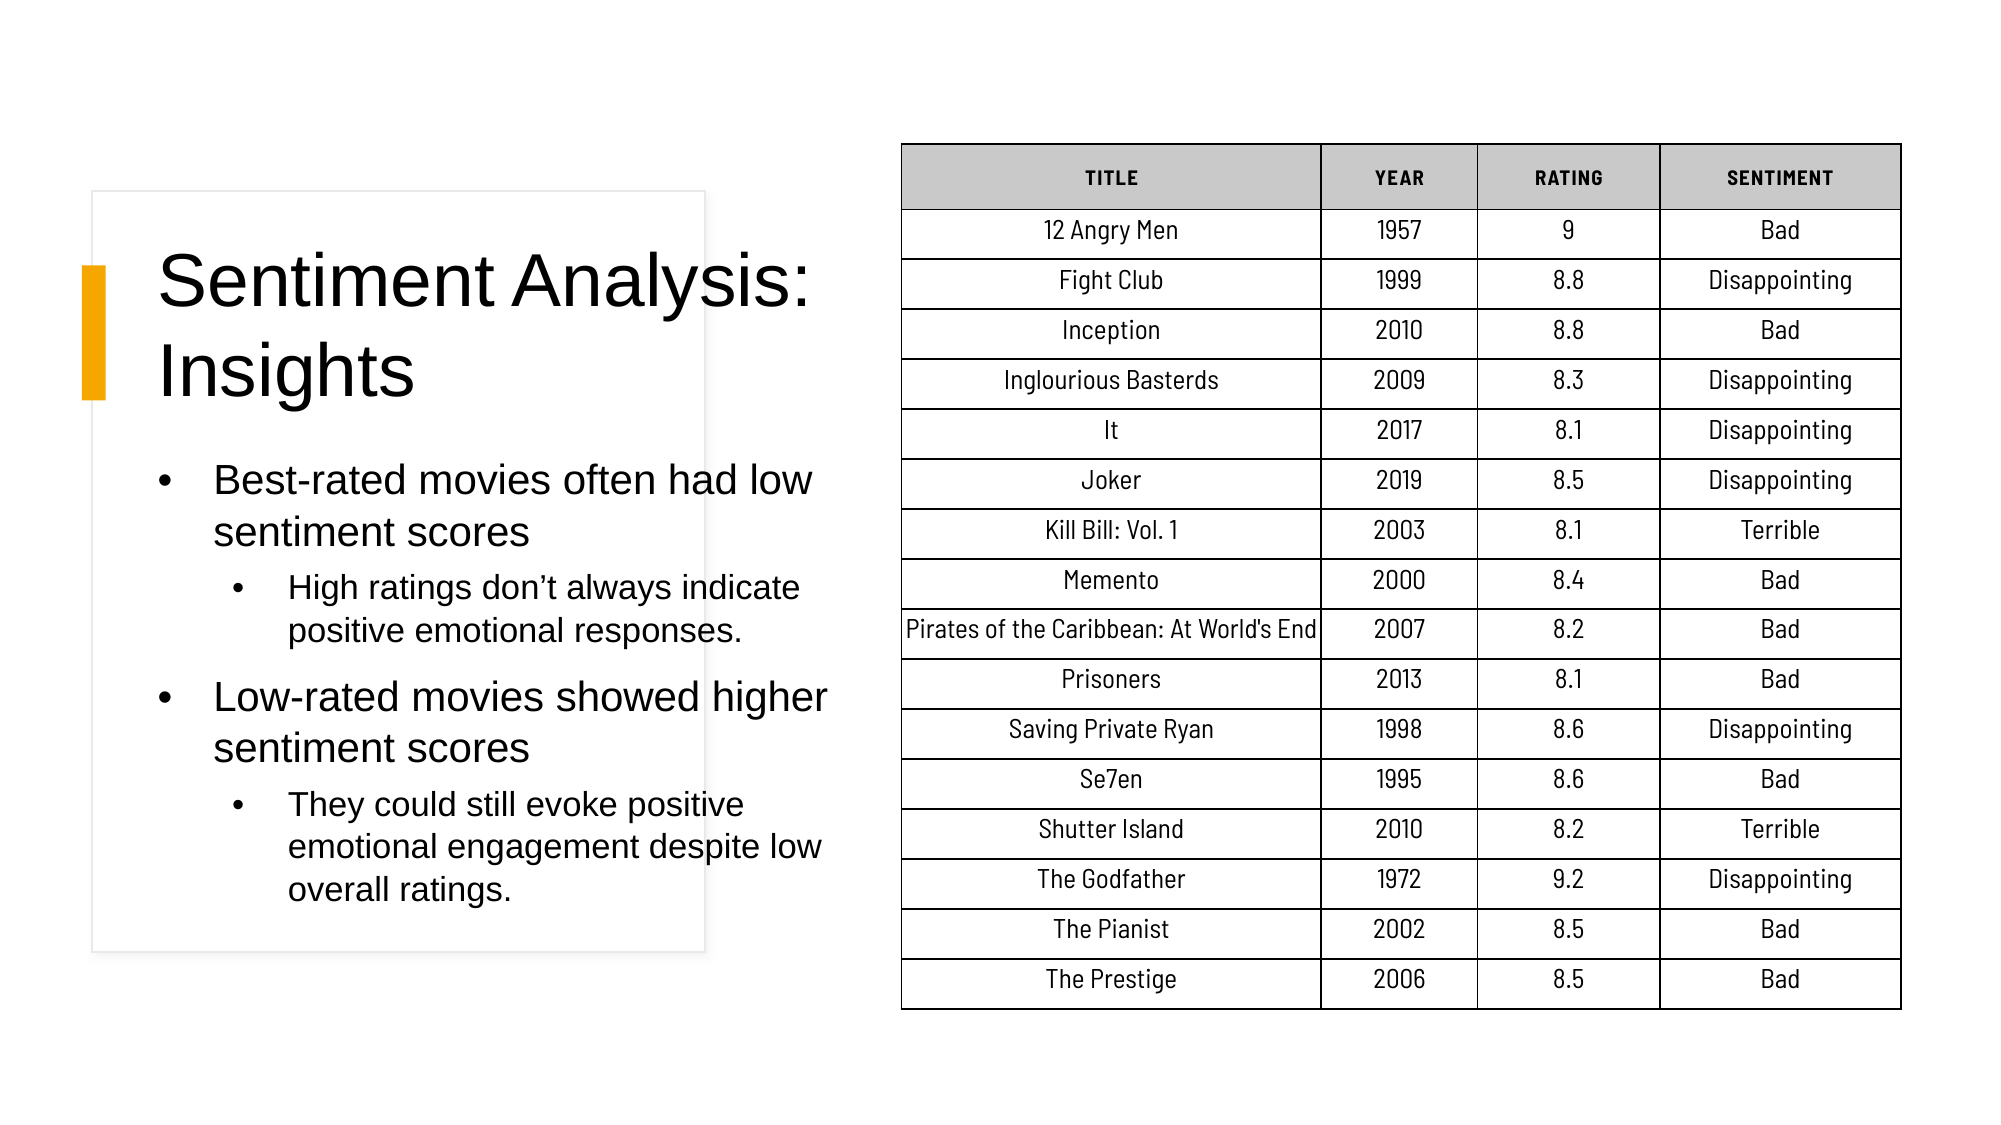

| Title | Year | Rating | Sentiment |
| --- | --- | --- | --- |
| 12 Angry Men | 1957 | 9 | Bad |
| Fight Club | 1999 | 8.8 | Disappointing |
| Inception | 2010 | 8.8 | Bad |
| Inglourious Basterds | 2009 | 8.3 | Disappointing |
| It | 2017 | 8.1 | Disappointing |
| Joker | 2019 | 8.5 | Disappointing |
| Kill Bill: Vol. 1 | 2003 | 8.1 | Terrible |
| Memento | 2000 | 8.4 | Bad |
| Pirates of the Caribbean: At World's End | 2007 | 8.2 | Bad |
| Prisoners | 2013 | 8.1 | Bad |
| Saving Private Ryan | 1998 | 8.6 | Disappointing |
| Se7en | 1995 | 8.6 | Bad |
| Shutter Island | 2010 | 8.2 | Terrible |
| The Godfather | 1972 | 9.2 | Disappointing |
| The Pianist | 2002 | 8.5 | Bad |
| The Prestige | 2006 | 8.5 | Bad |
# Sentiment Analysis: Insights
Best-rated movies often had low sentiment scores
High ratings don’t always indicate positive emotional responses.
Low-rated movies showed higher sentiment scores
They could still evoke positive emotional engagement despite low overall ratings.